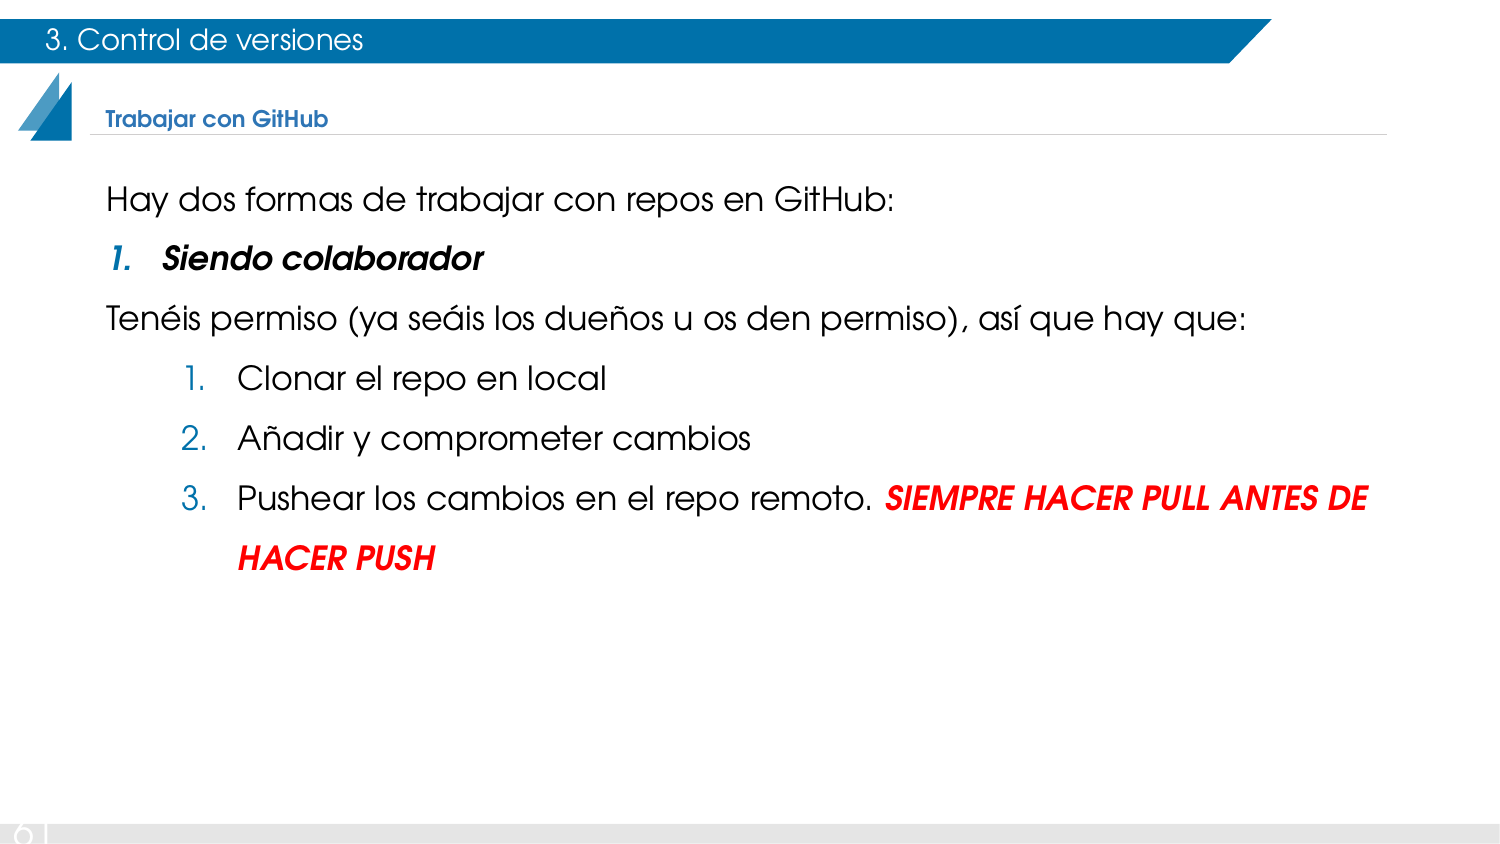

# 3. Control de versiones

Trabajar con GitHub
Hay dos formas de trabajar con repos en GitHub:
Siendo colaborador
Tenéis permiso (ya seáis los dueños u os den permiso), así que hay que:
Clonar el repo en local
Añadir y comprometer cambios
Pushear los cambios en el repo remoto. SIEMPRE HACER PULL ANTES DE HACER PUSH
61